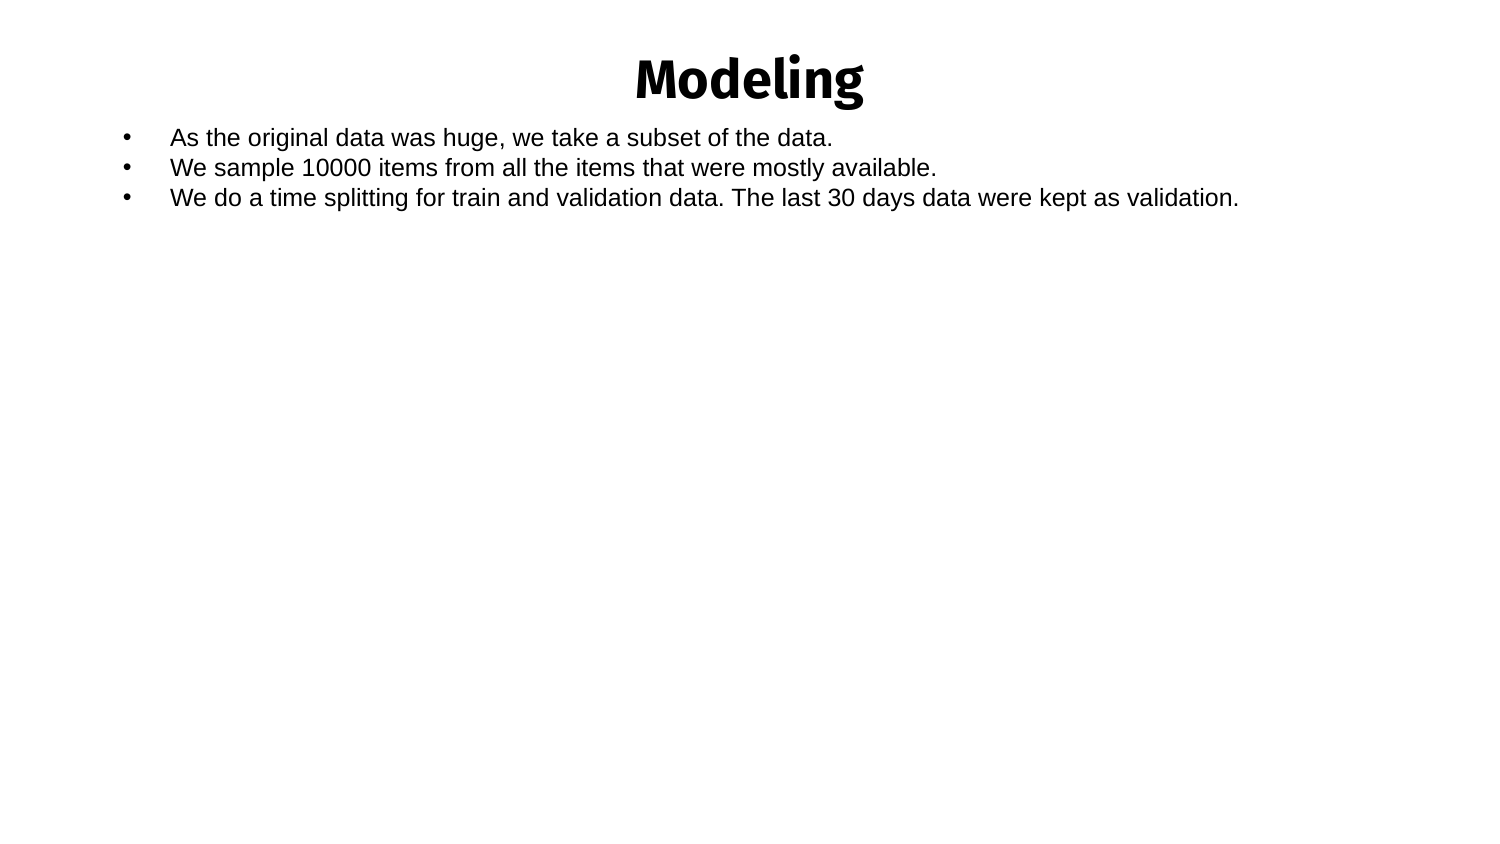

# Modeling
As the original data was huge, we take a subset of the data.
We sample 10000 items from all the items that were mostly available.
We do a time splitting for train and validation data. The last 30 days data were kept as validation.